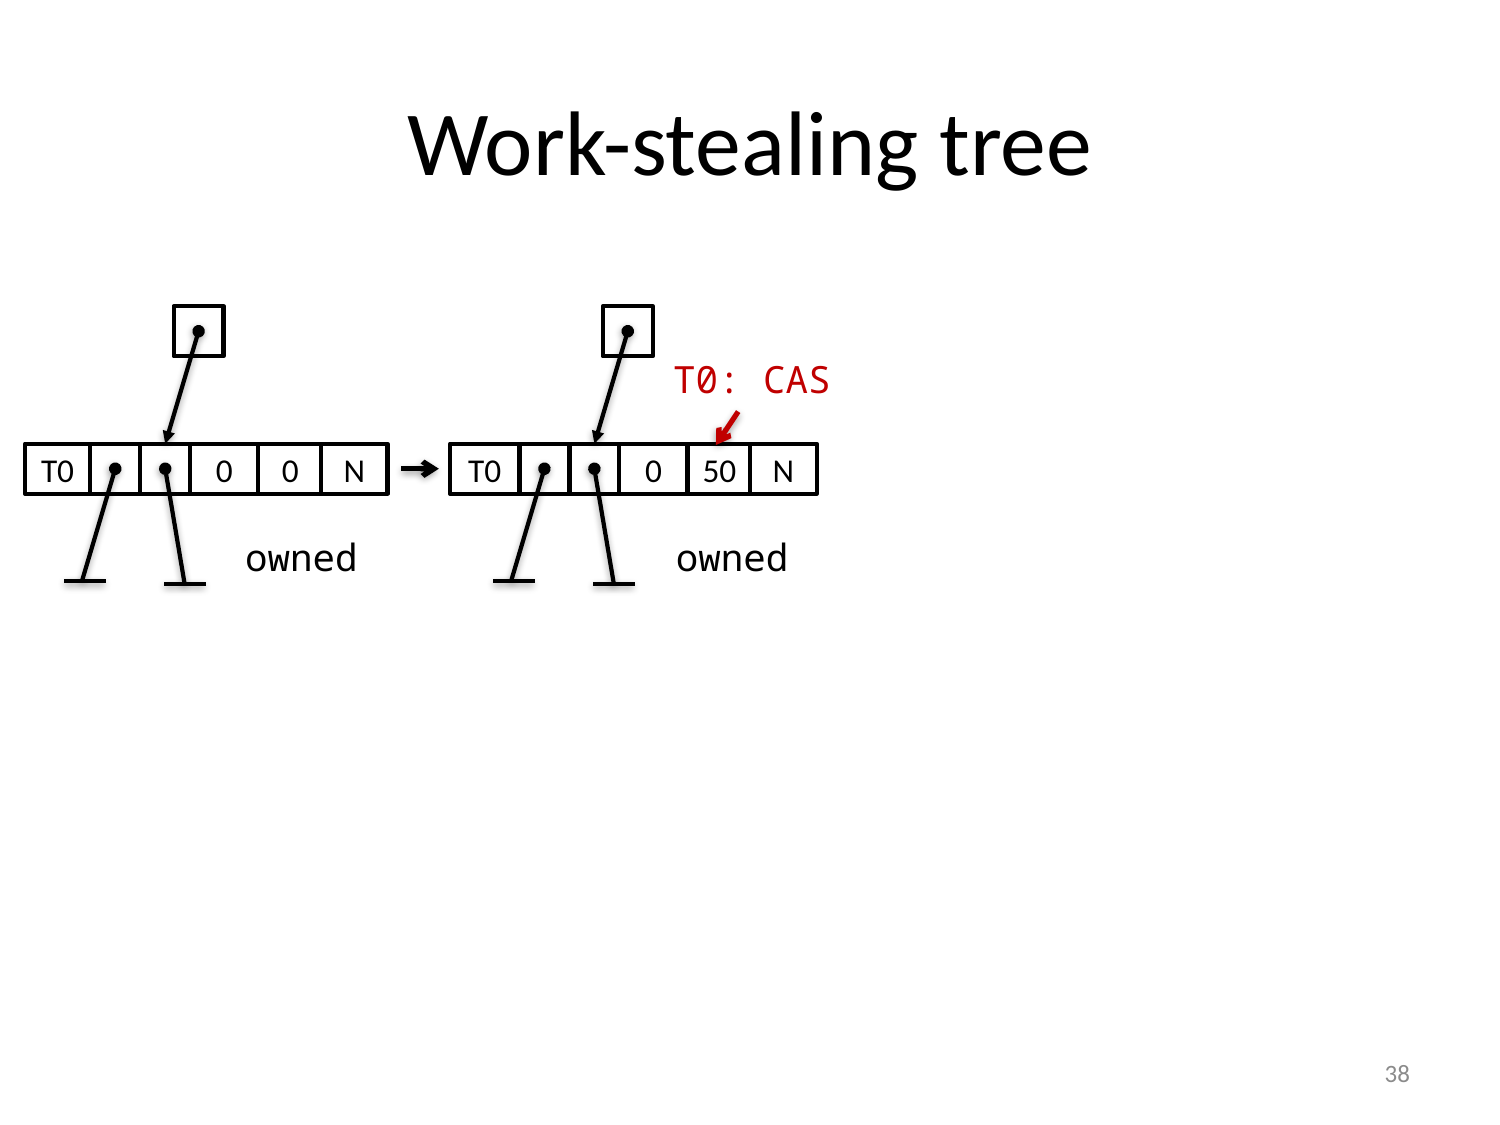

# Work-stealing tree

T0: CAS
0
50
0
0
T0

N
T0

N
owned
owned
38